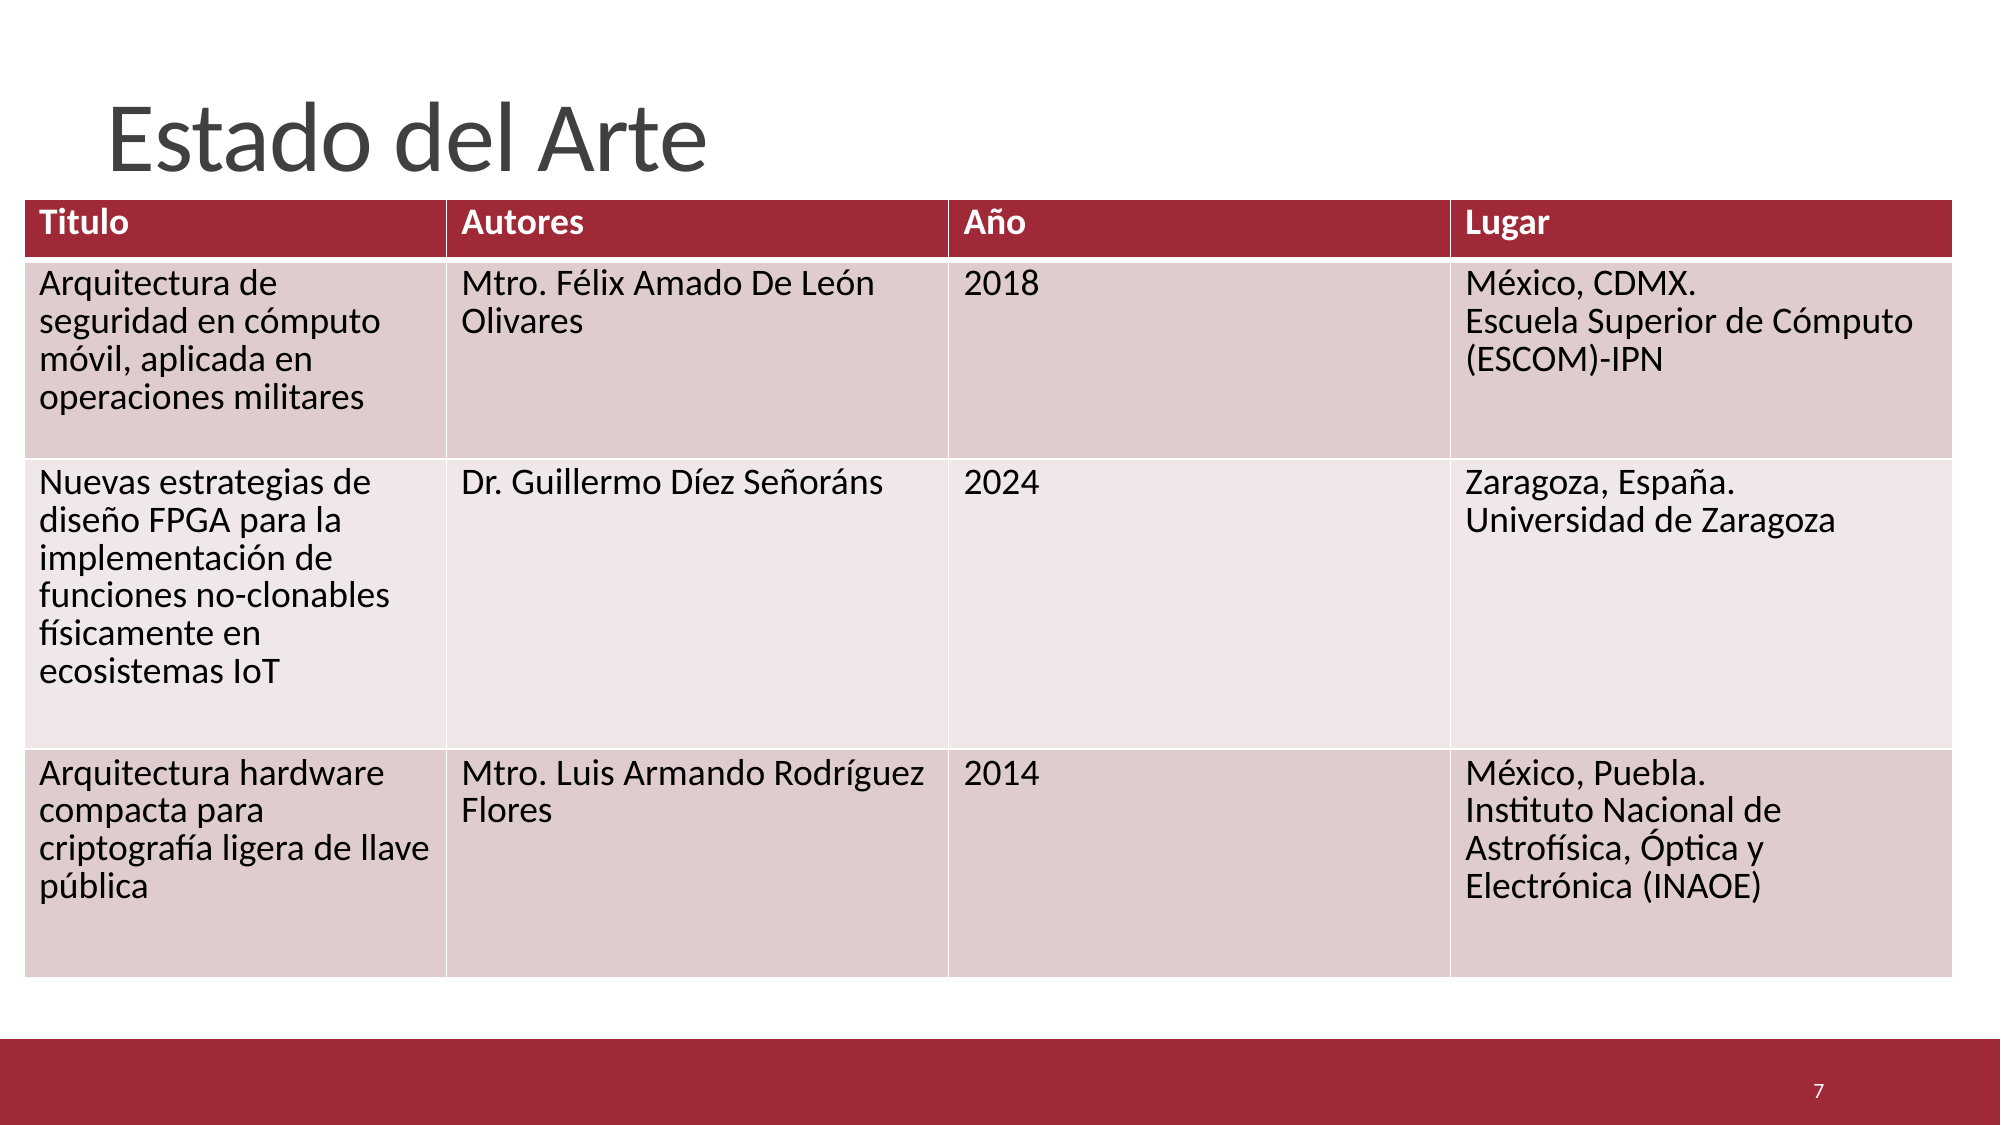

# Estado del Arte
| Titulo | Autores | Año | Lugar |
| --- | --- | --- | --- |
| Arquitectura de seguridad en cómputo móvil, aplicada en operaciones militares | Mtro. Félix Amado De León Olivares | 2018 | México, CDMX. Escuela Superior de Cómputo (ESCOM)-IPN |
| Nuevas estrategias de diseño FPGA para la implementación de funciones no-clonables físicamente en ecosistemas IoT | Dr. Guillermo Díez Señoráns | 2024 | Zaragoza, España. Universidad de Zaragoza |
| Arquitectura hardware compacta para criptografía ligera de llave pública | Mtro. Luis Armando Rodríguez Flores | 2014 | México, Puebla. Instituto Nacional de Astrofísica, Óptica y Electrónica (INAOE) |
7